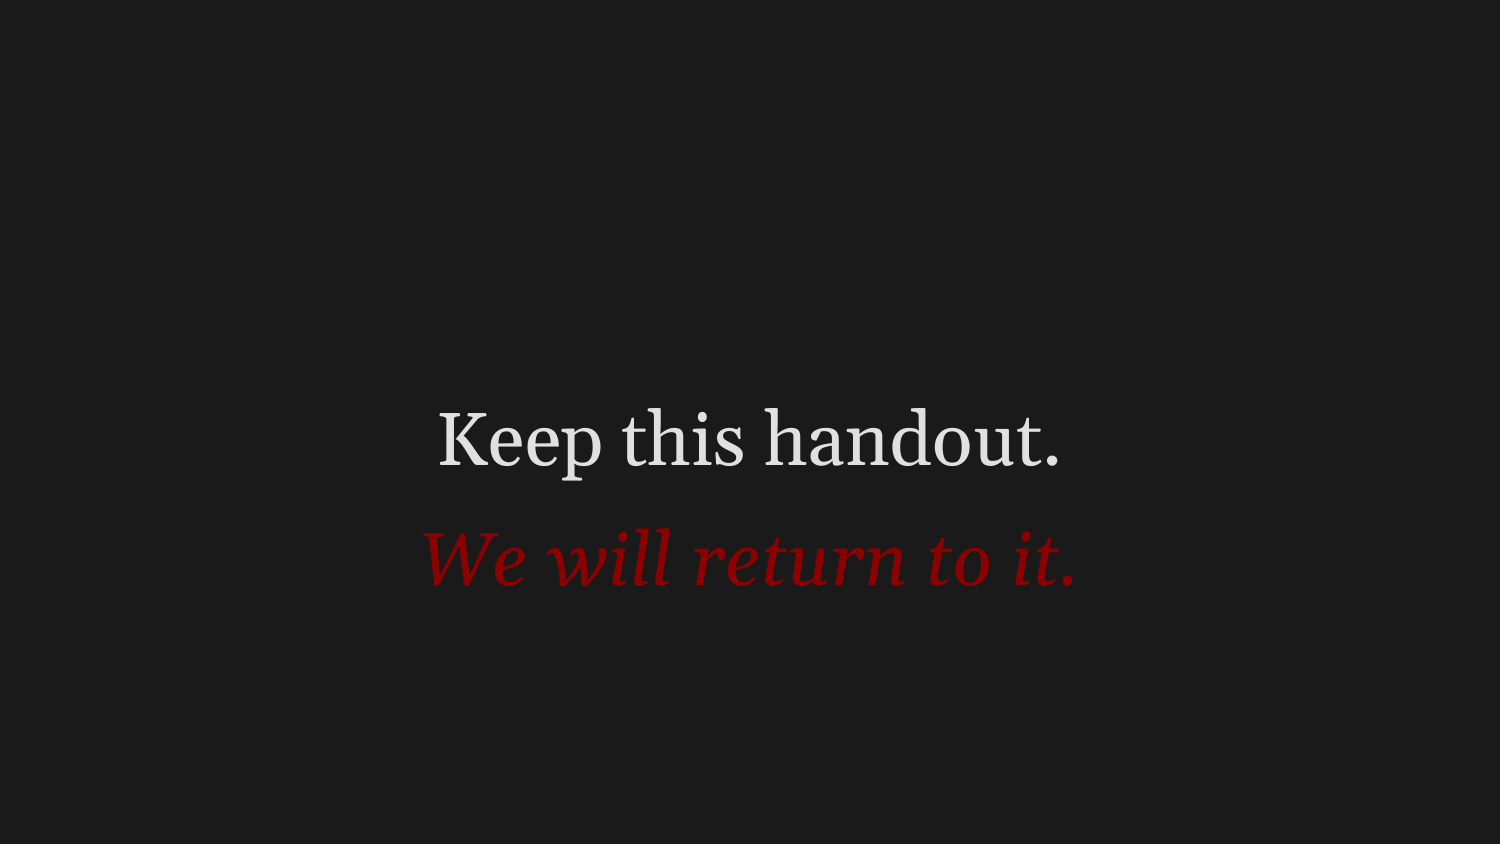

Keep this handout.
We will return to it.